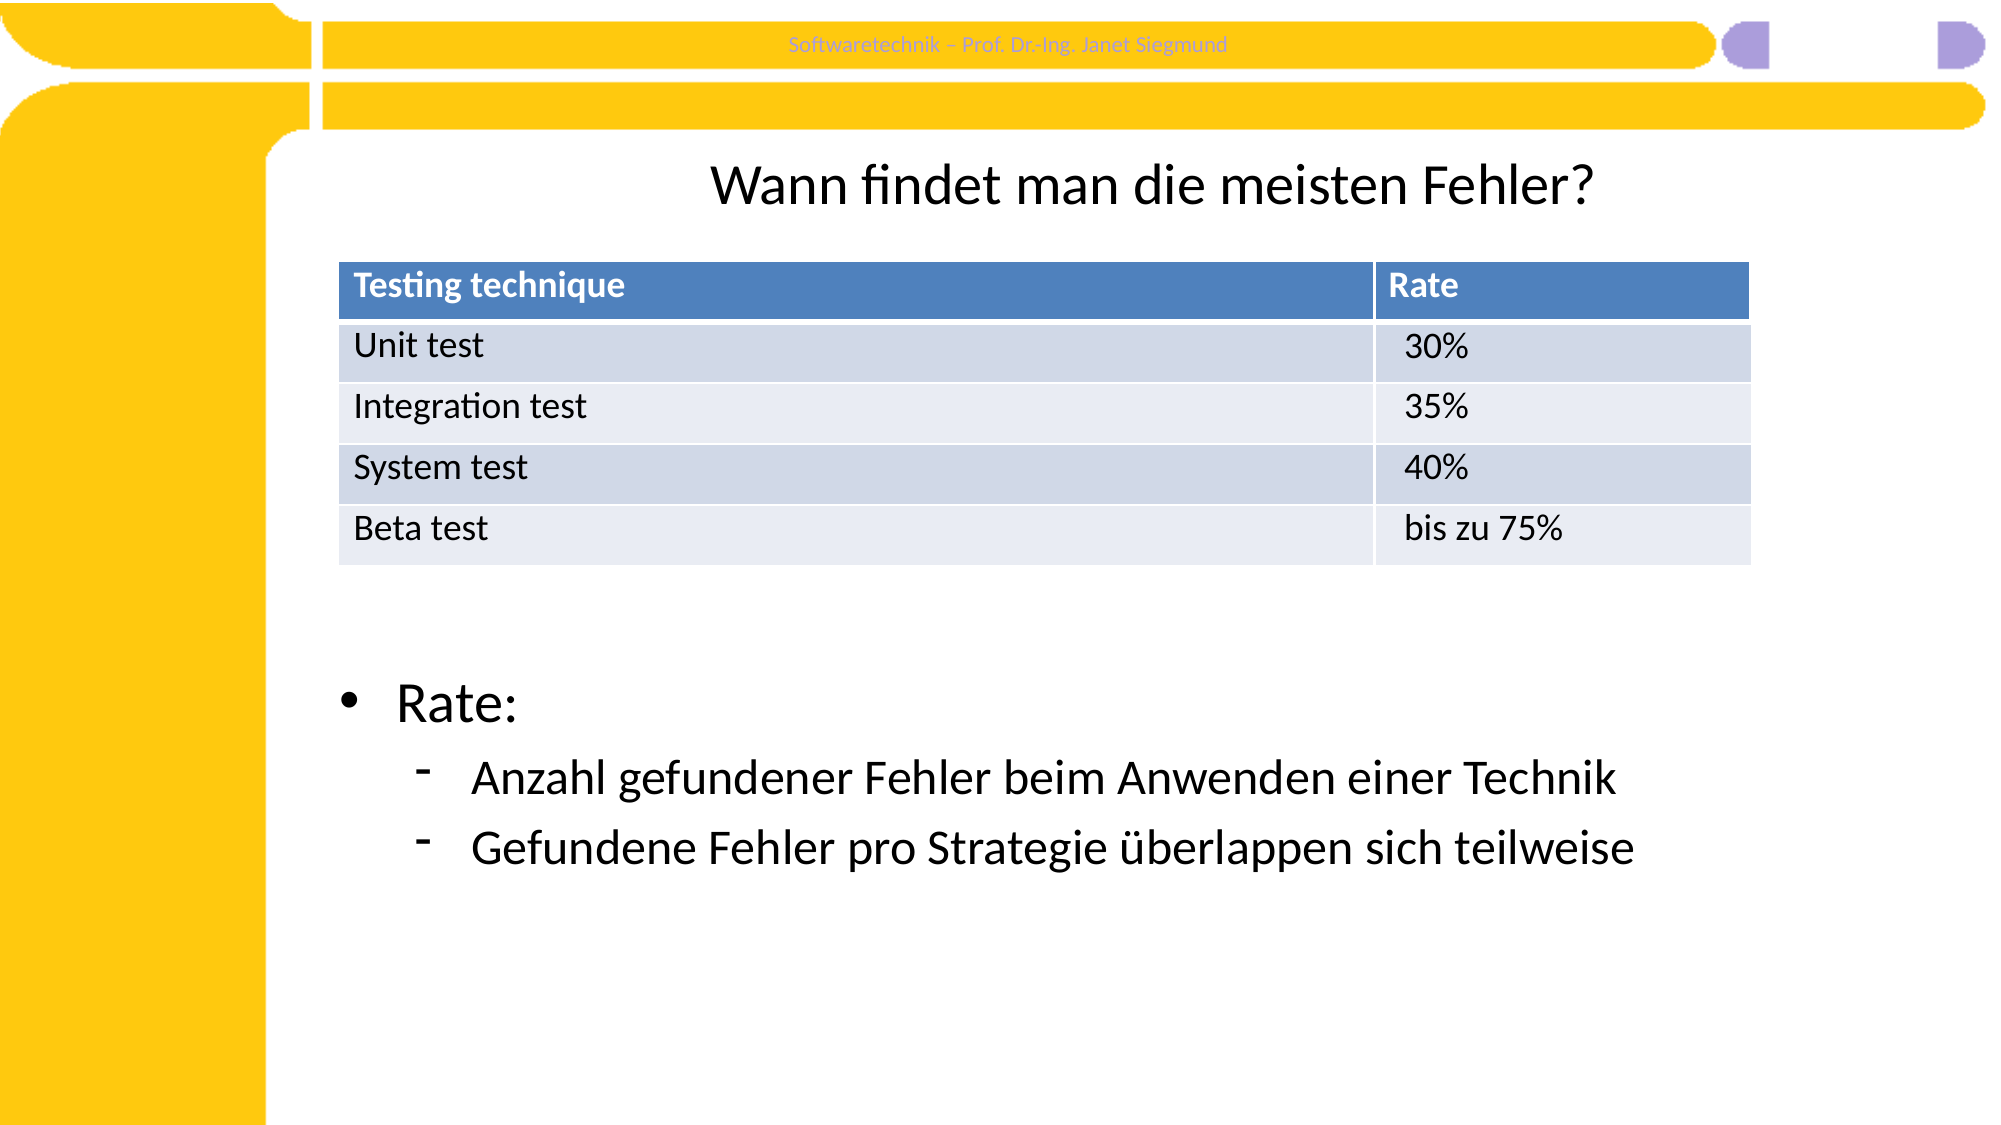

# Wann findet man die meisten Fehler?
| Testing technique | Rate |
| --- | --- |
| Unit test |  |
| Integration test |  |
| System test |  |
| Beta test |  |
|  |
| --- |
| 30% |
| 35% |
| 40% |
| bis zu 75% |

Rate:
Anzahl gefundener Fehler beim Anwenden einer Technik
Gefundene Fehler pro Strategie überlappen sich teilweise